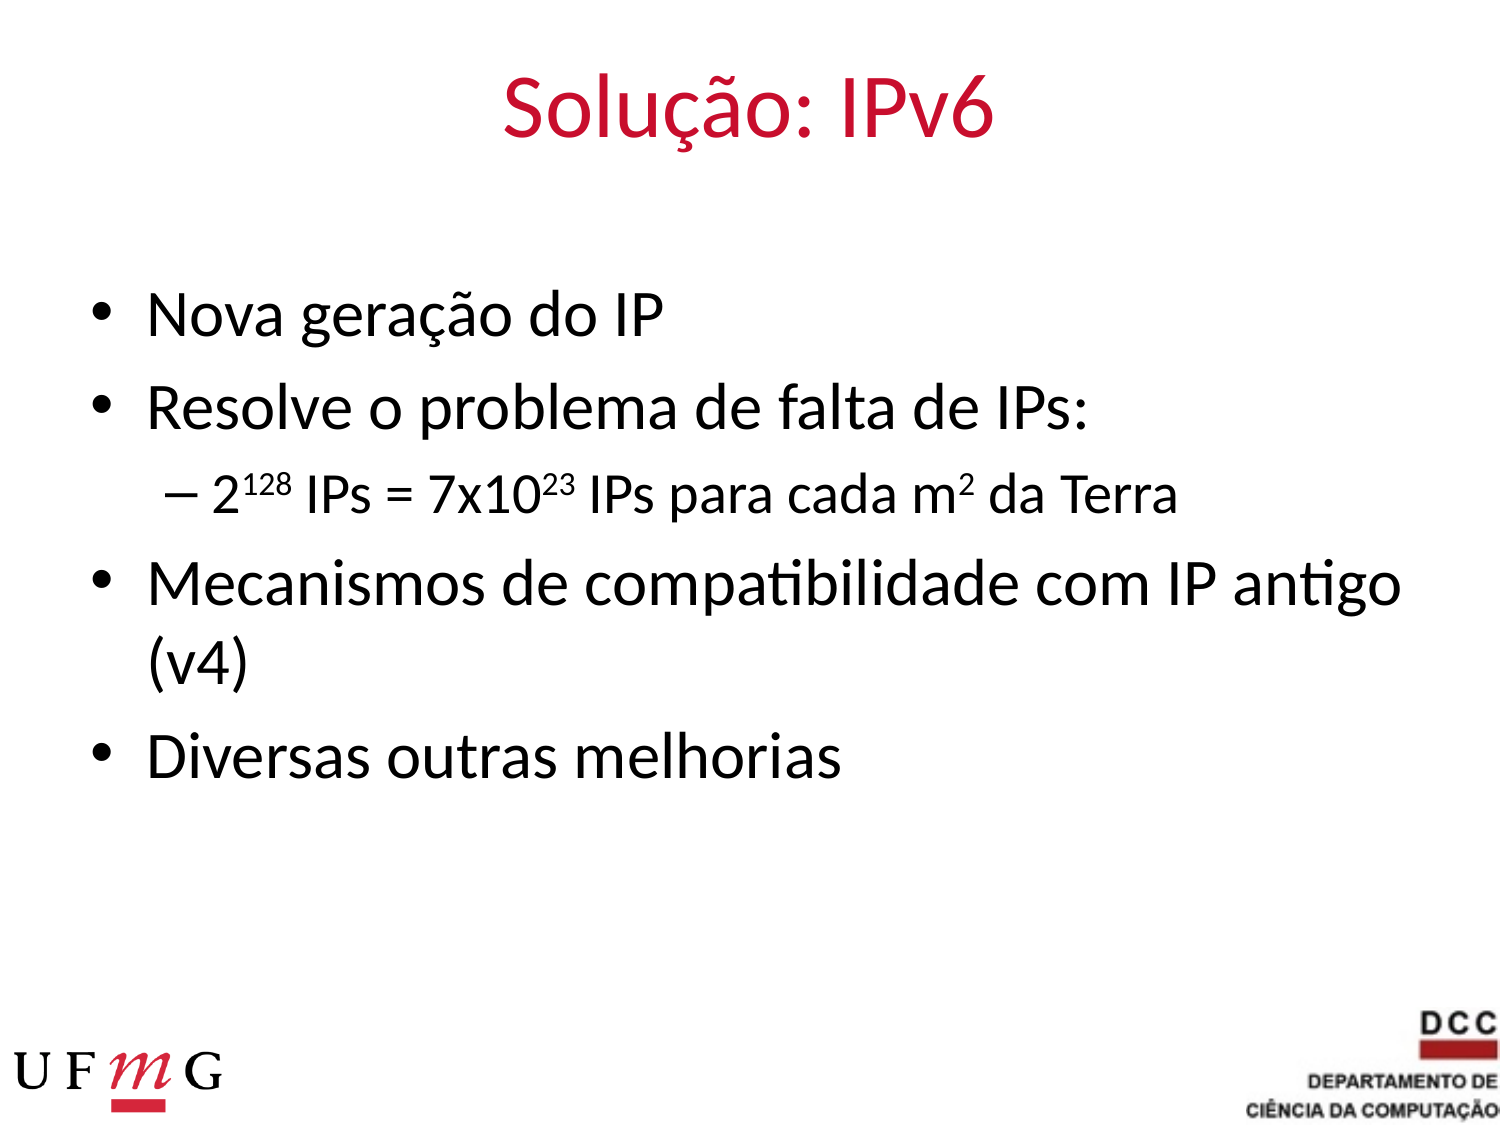

# Solução: IPv6
Nova geração do IP
Resolve o problema de falta de IPs:
2128 IPs = 7x1023 IPs para cada m2 da Terra
Mecanismos de compatibilidade com IP antigo (v4)
Diversas outras melhorias